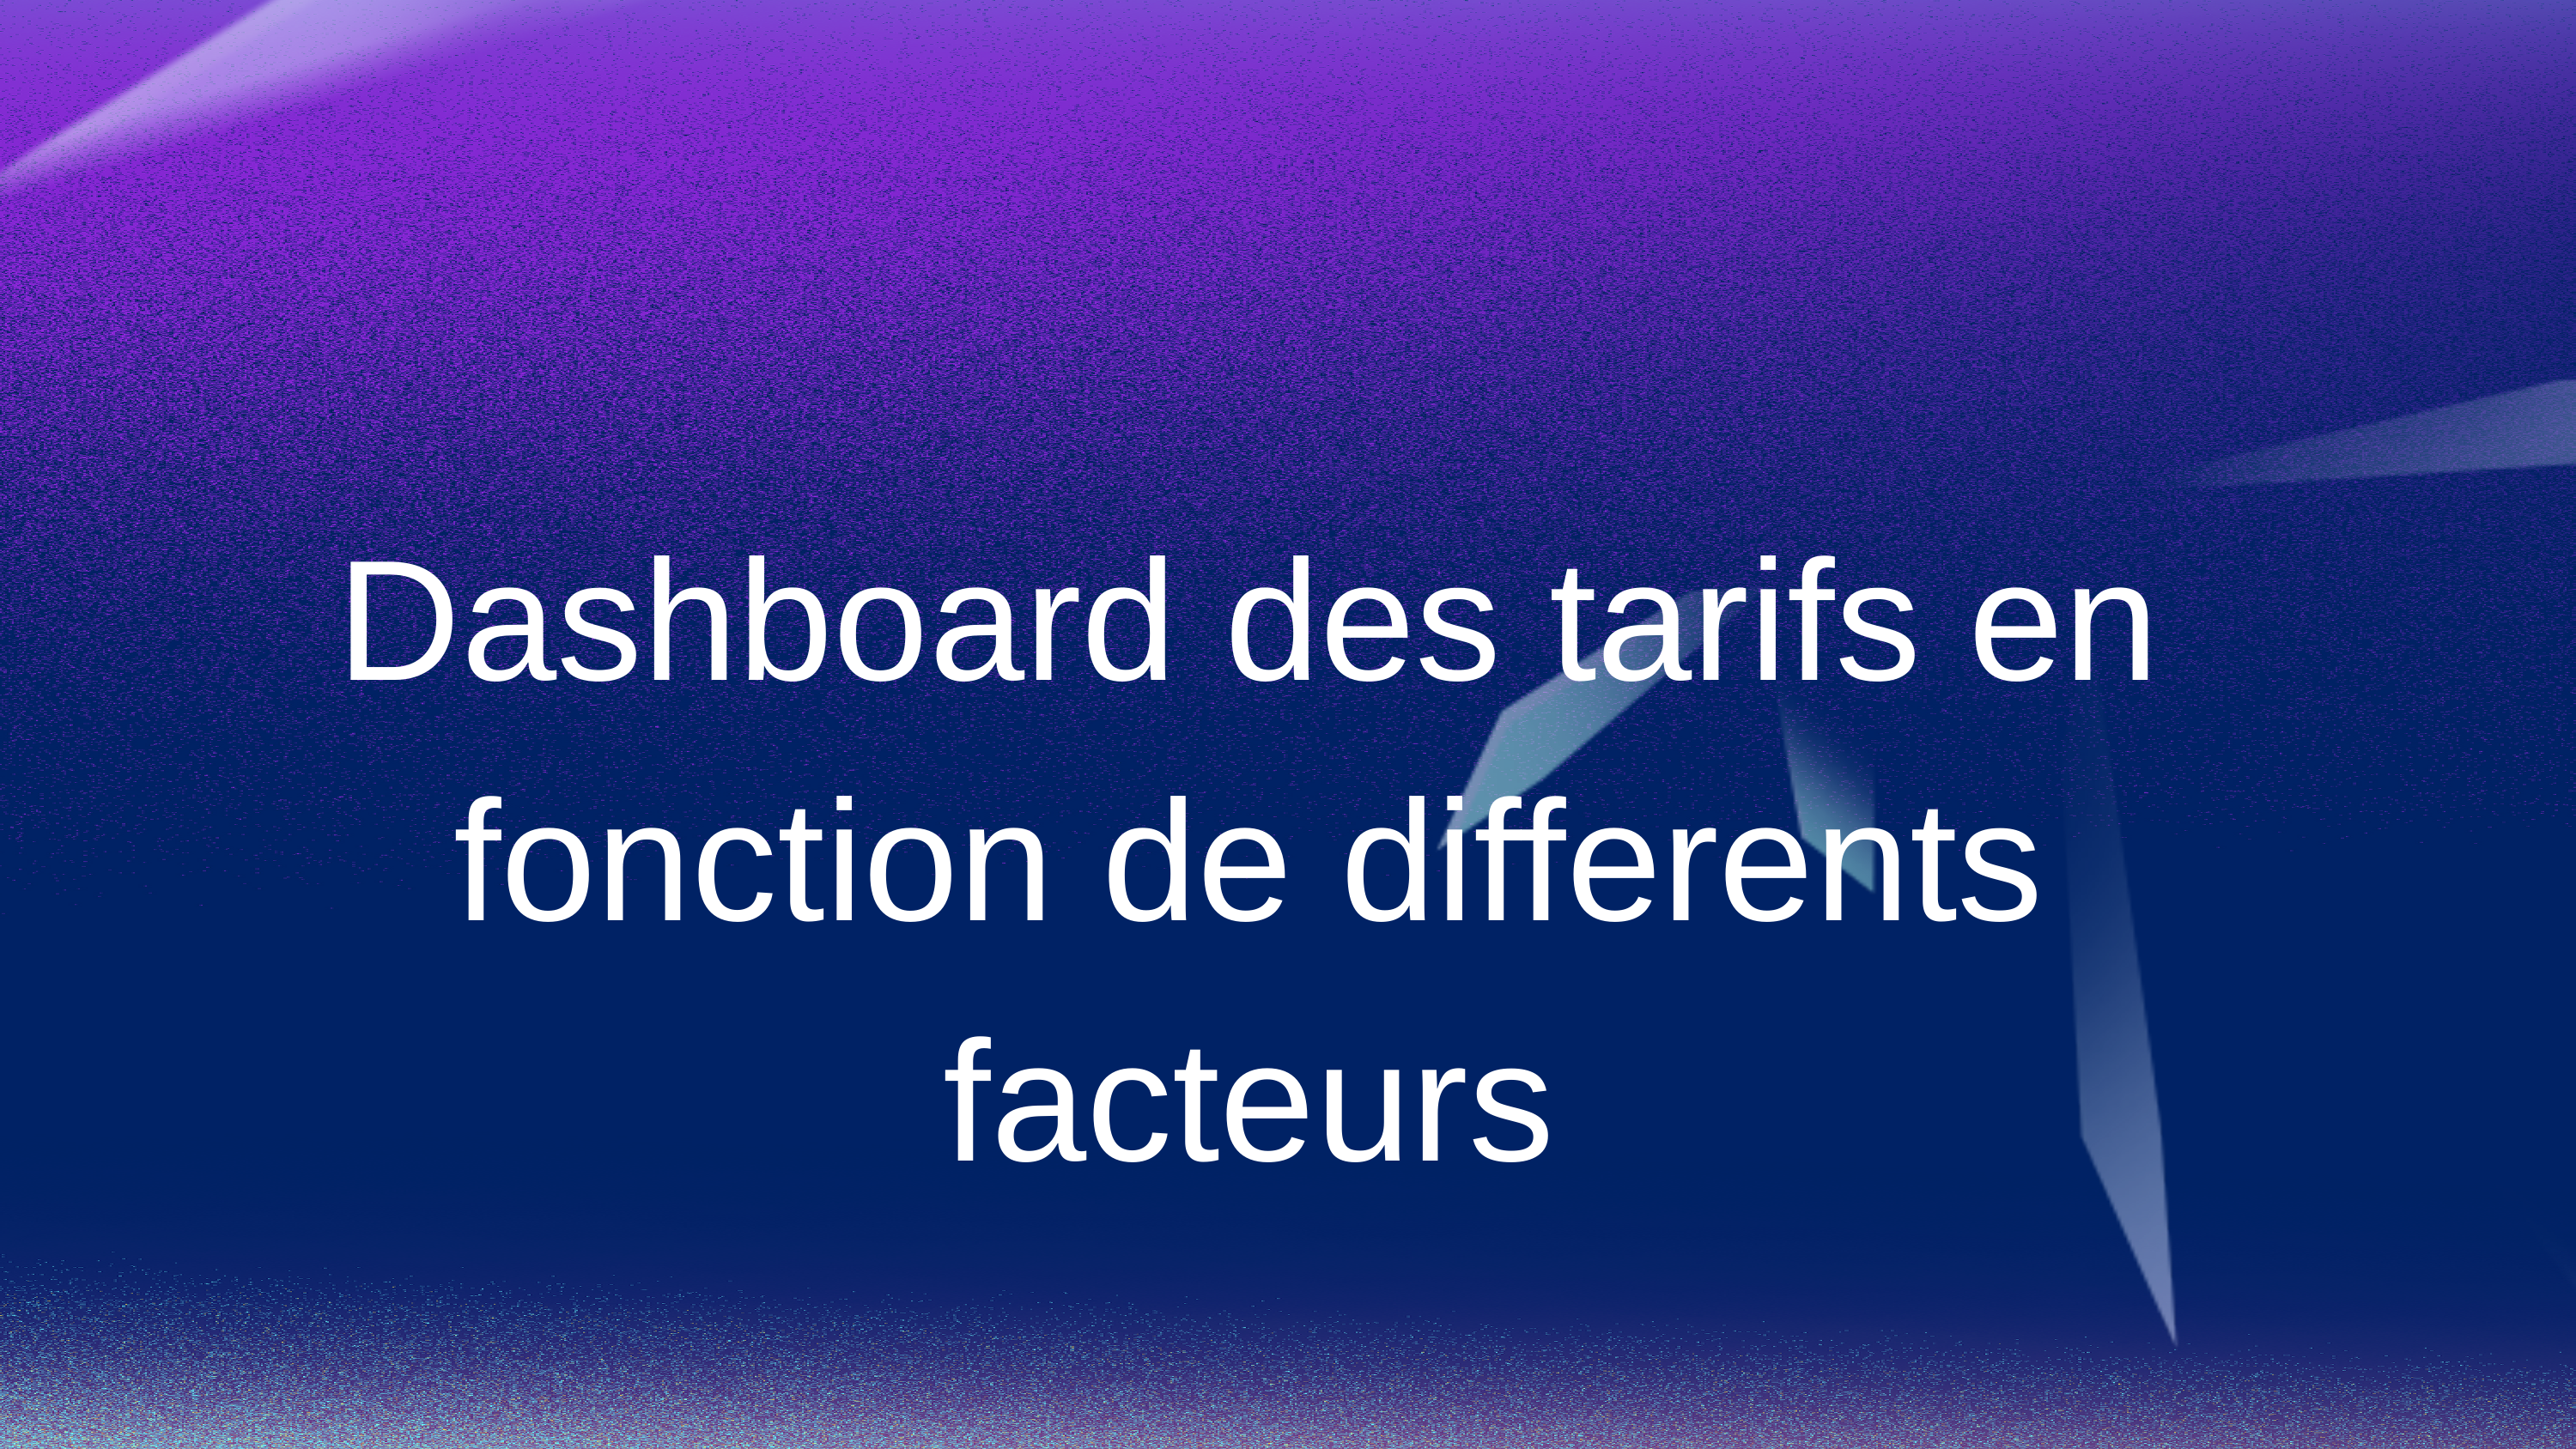

Dashboard des tarifs en fonction de differents facteurs